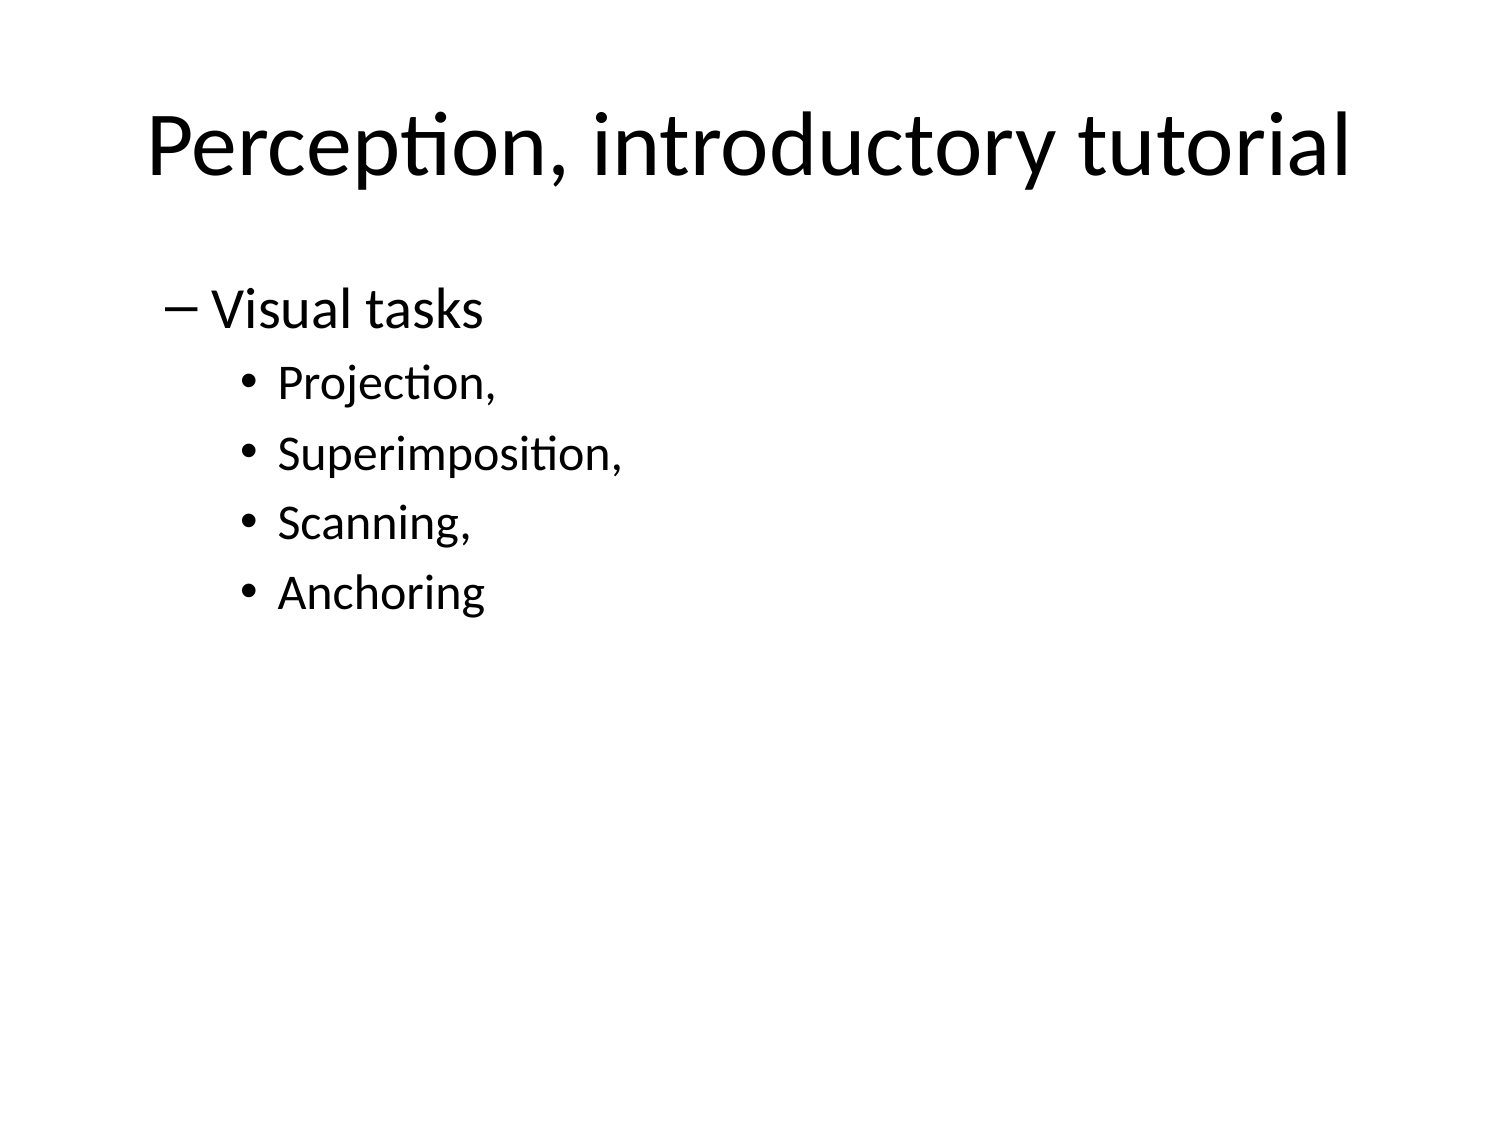

# Perception, introductory tutorial
Visual tasks
Projection,
Superimposition,
Scanning,
Anchoring